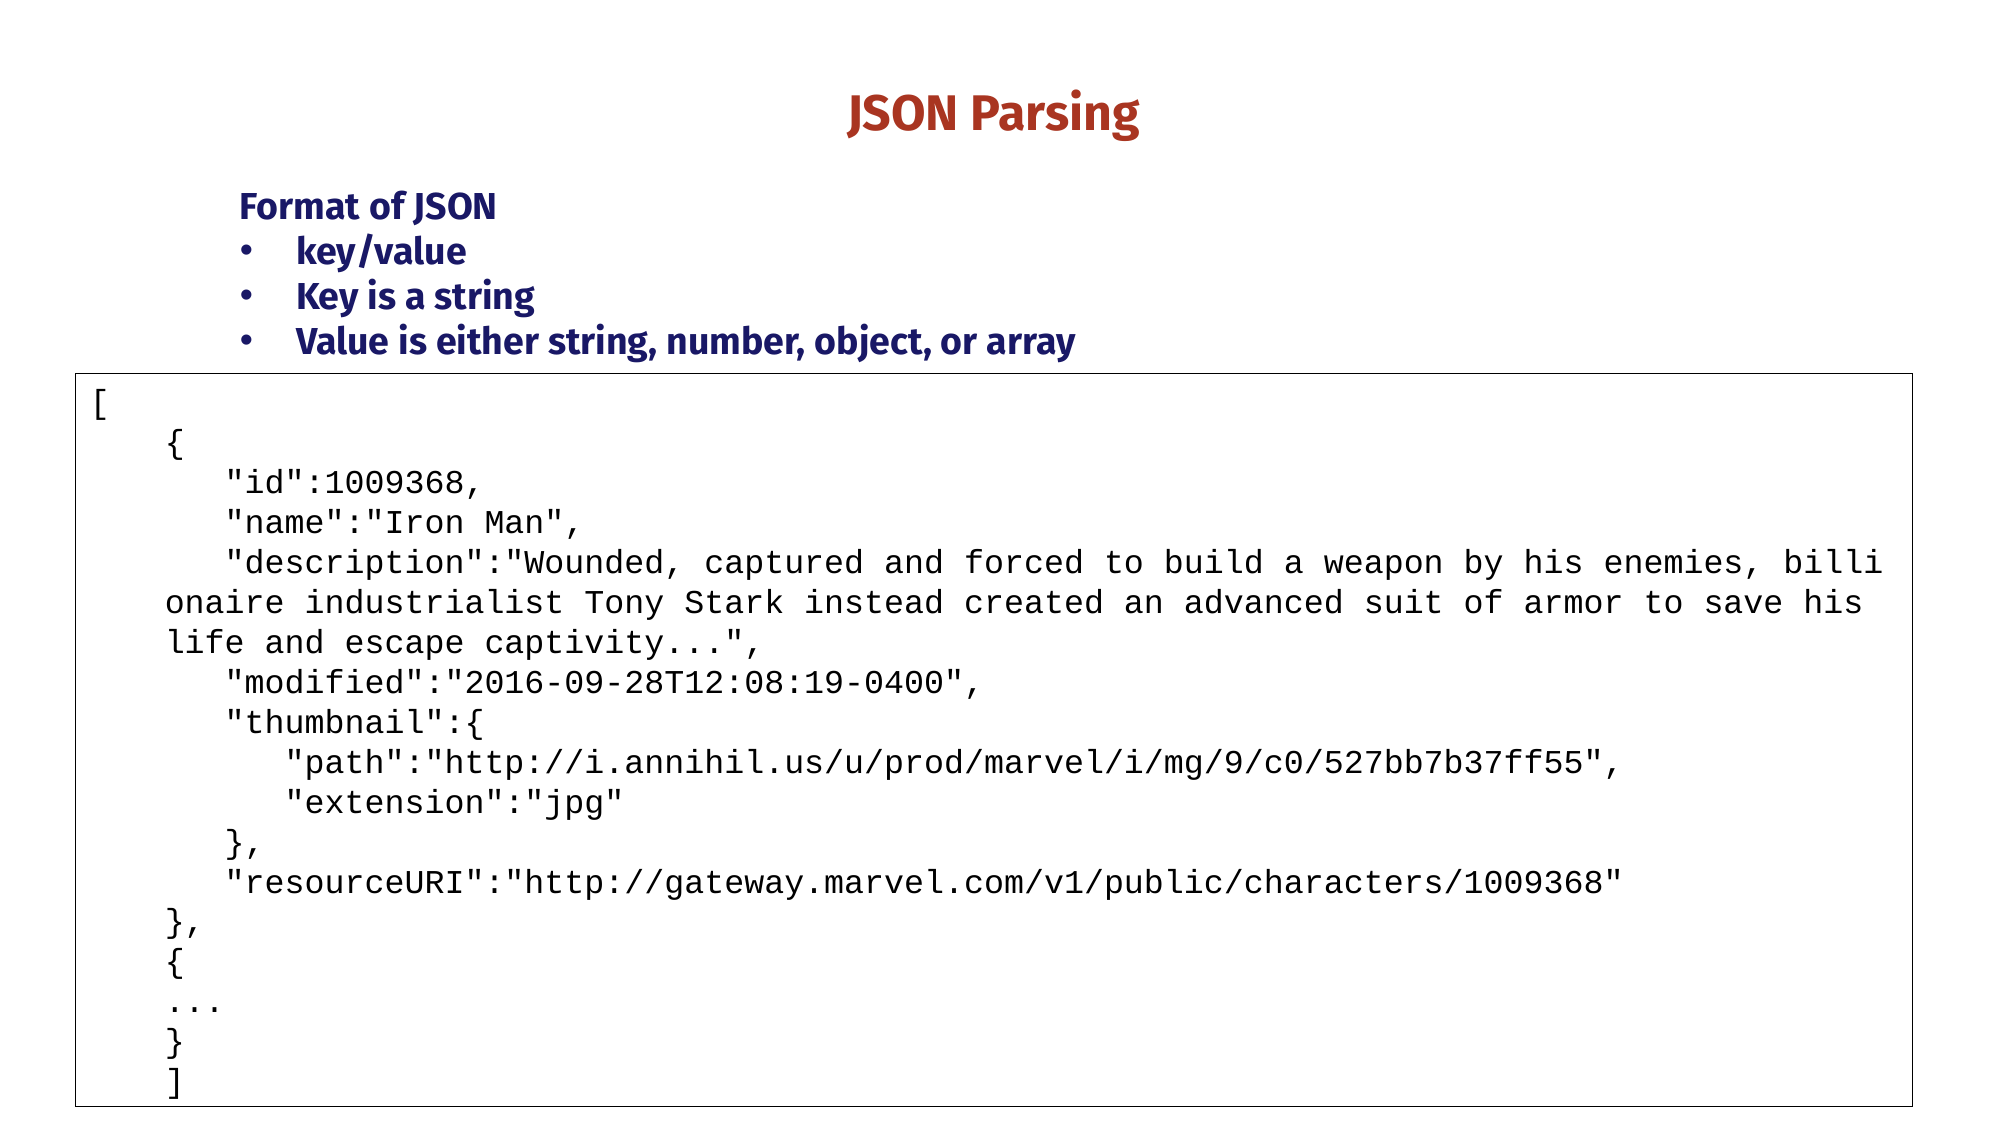

# JSON Parsing
Format of JSON
key/value
Key is a string
Value is either string, number, object, or array
[
{  
   "id":1009368,
   "name":"Iron Man",
   "description":"Wounded, captured and forced to build a weapon by his enemies, billionaire industrialist Tony Stark instead created an advanced suit of armor to save his life and escape captivity...",
   "modified":"2016-09-28T12:08:19-0400",
   "thumbnail":{  
      "path":"http://i.annihil.us/u/prod/marvel/i/mg/9/c0/527bb7b37ff55",
      "extension":"jpg"
   },
   "resourceURI":"http://gateway.marvel.com/v1/public/characters/1009368"
},
{
...
}
]